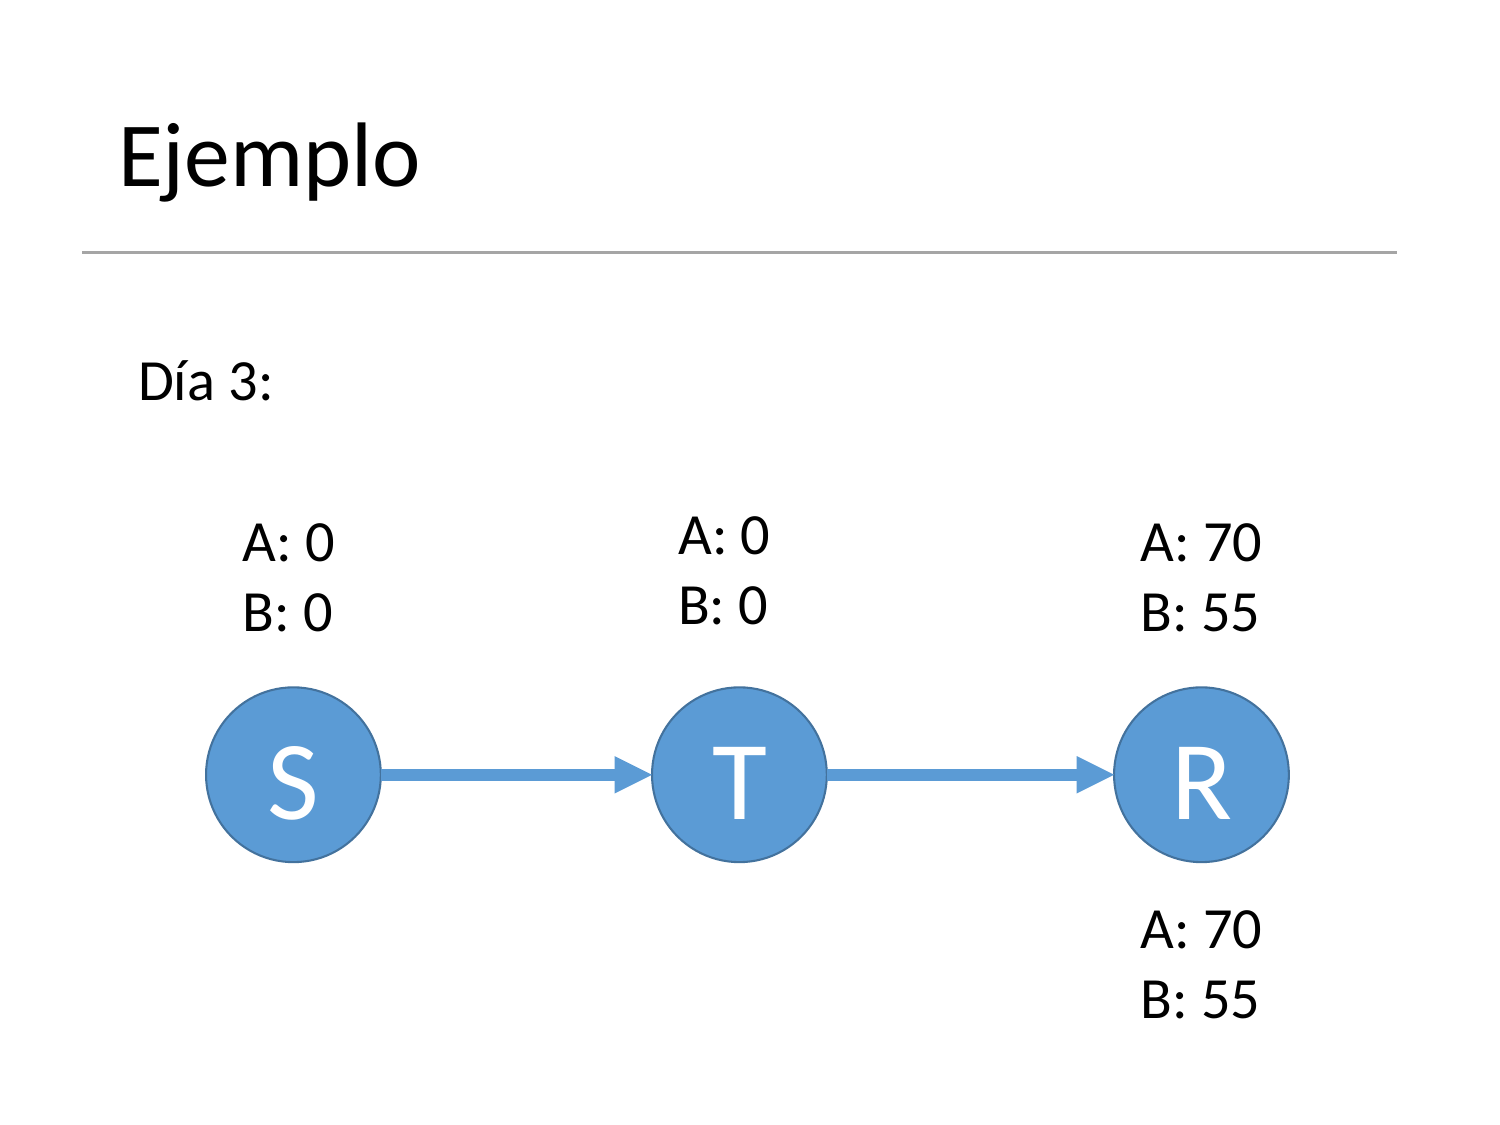

# Ejemplo
Día 3:
A: 0
B: 0
A: 70
B: 55
A: 0
B: 0
T
R
S
A: 70
B: 55